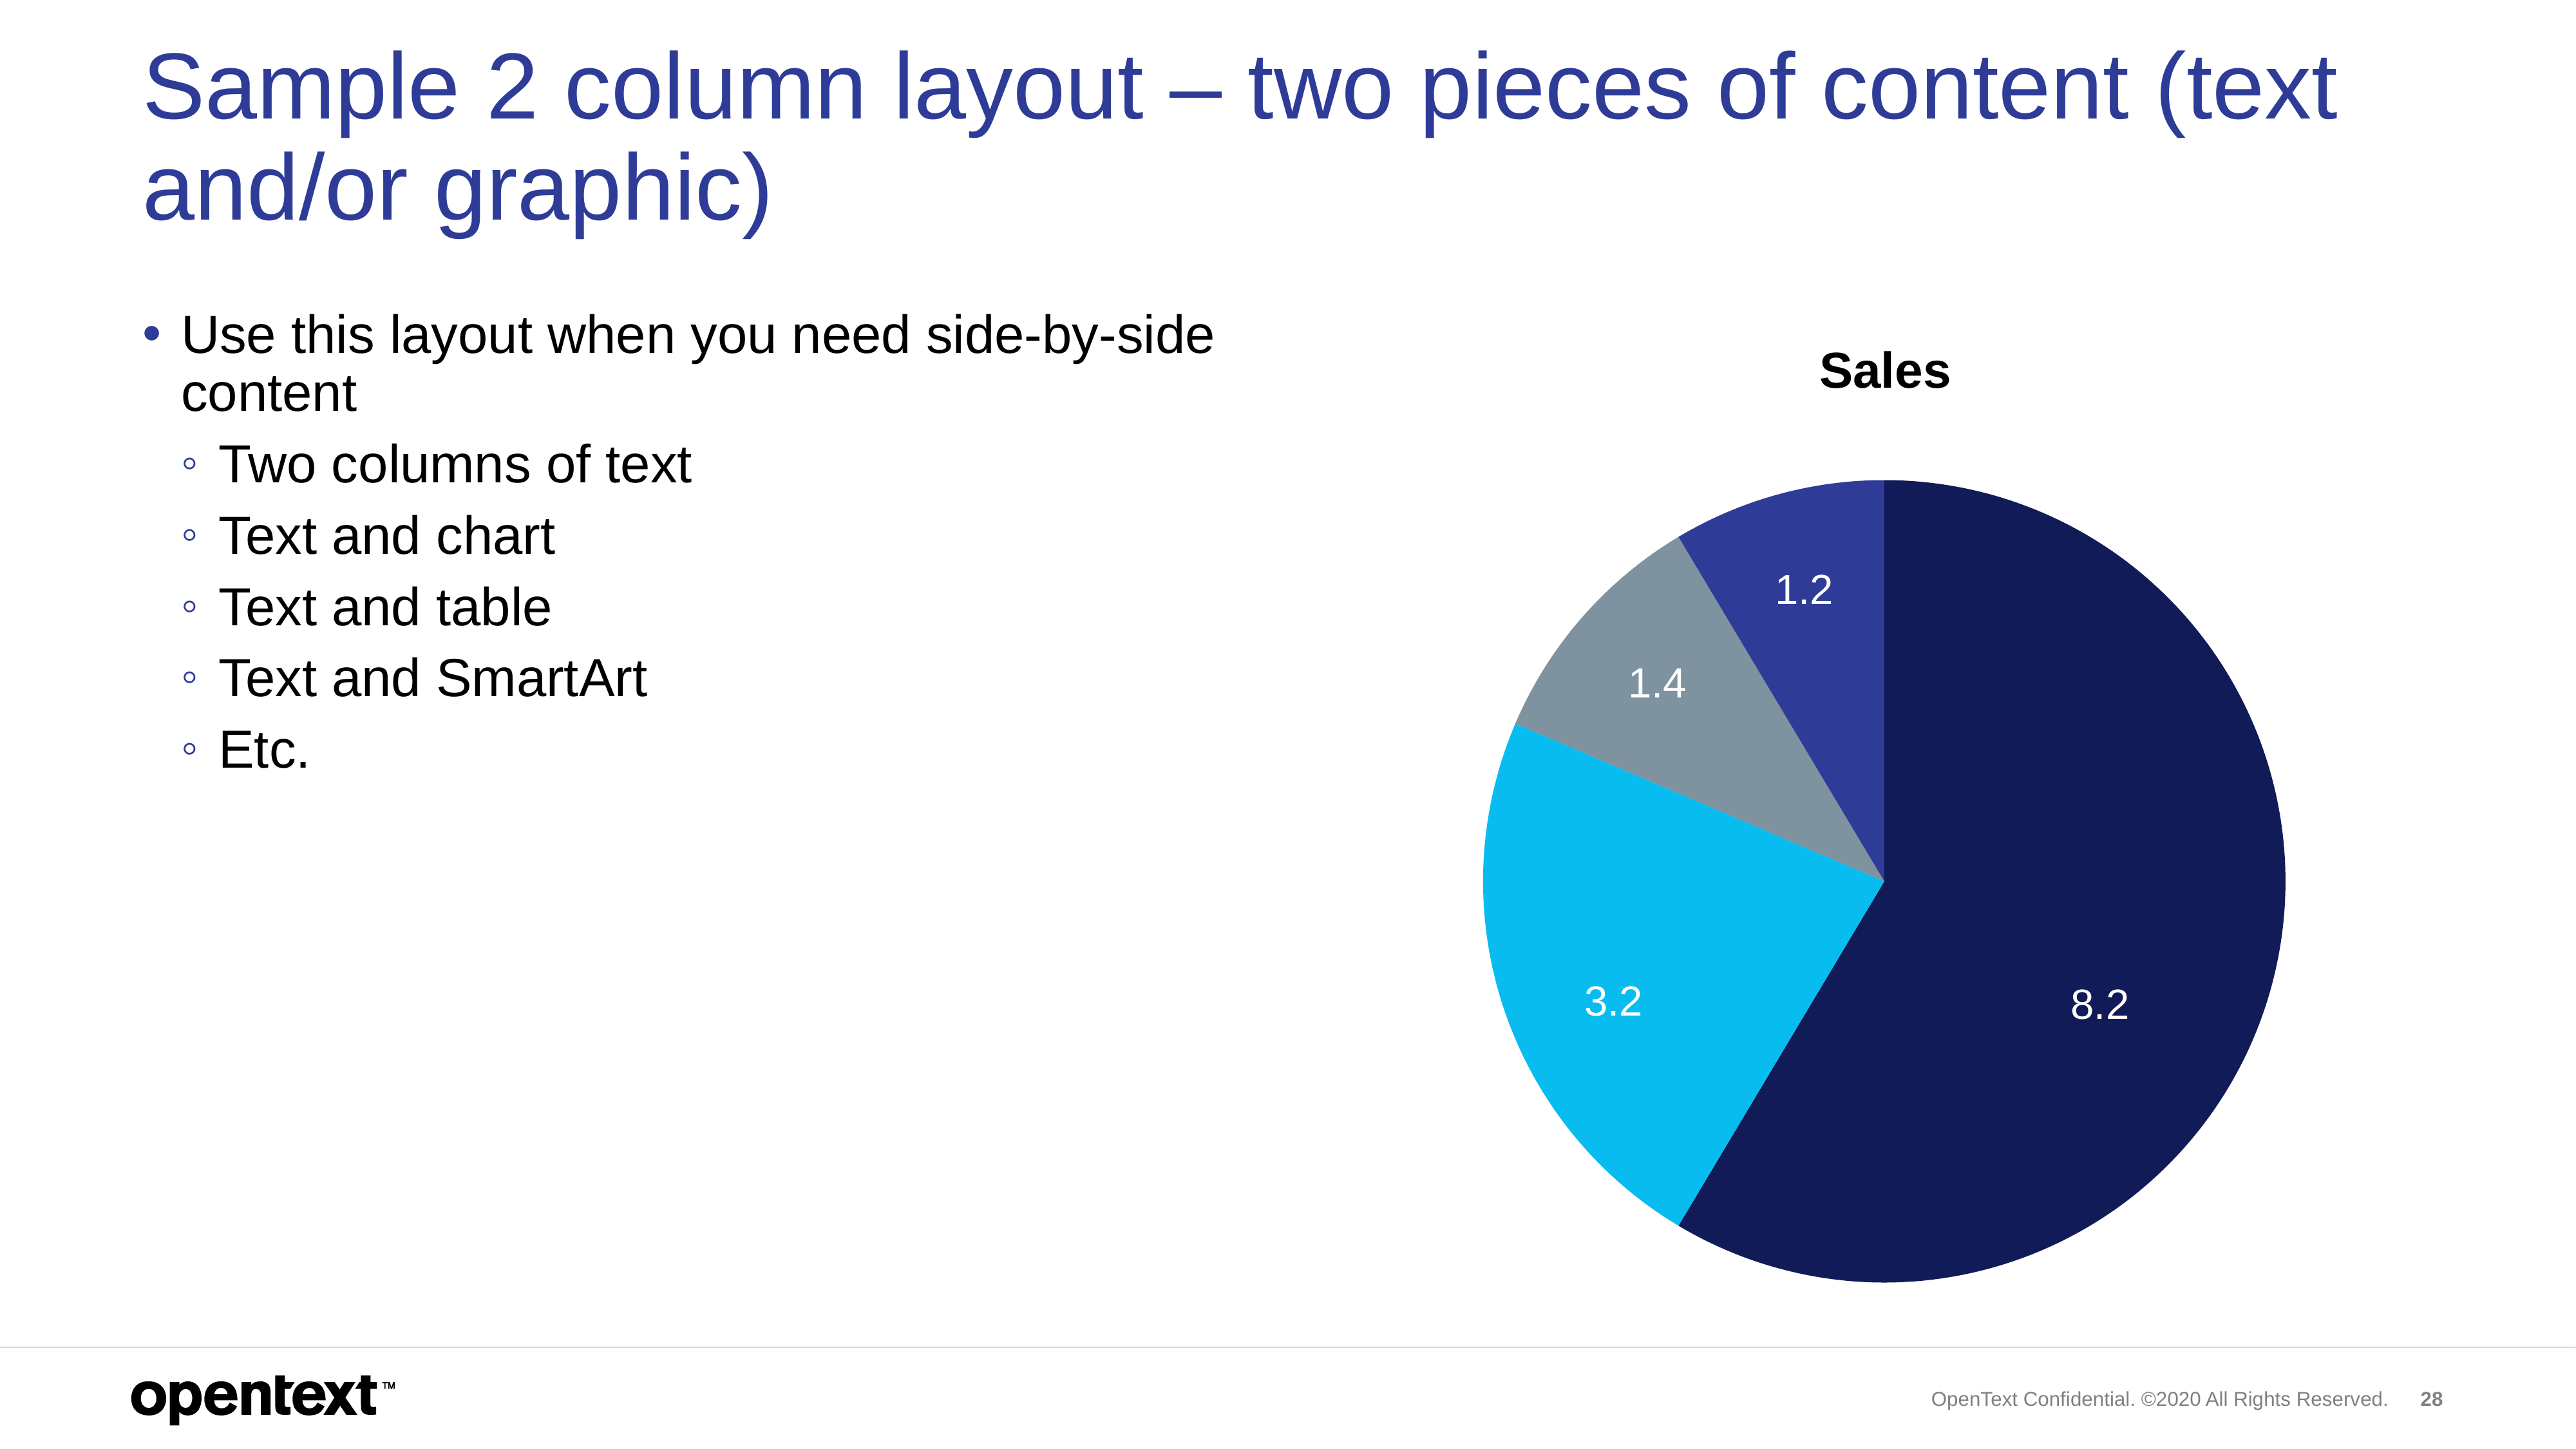

# Sample 2 column layout – two pieces of content (text and/or graphic)
Use this layout when you need side-by-side content
Two columns of text
Text and chart
Text and table
Text and SmartArt
Etc.

### Chart: Sales

| Category | Sales |
|---|---|
| 1st Qtr | 8.200000000000001 |
| 2nd Qtr | 3.2 |
| 3rd Qtr | 1.4 |
| 4th Qtr | 1.2 |